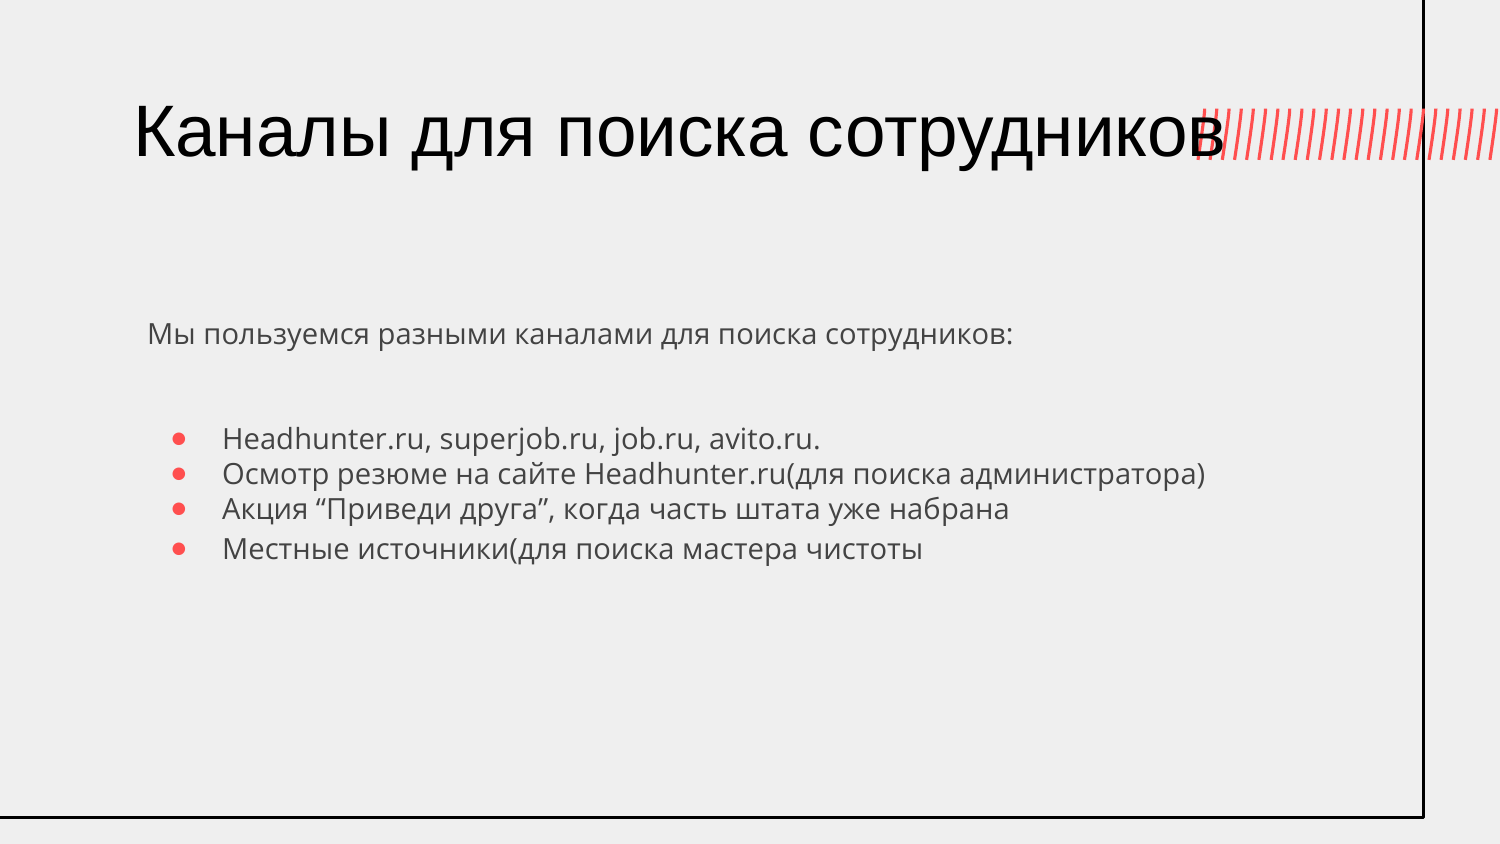

# Каналы для поиска сотрудников
Мы пользуемся разными каналами для поиска сотрудников:

Headhunter.ru, superjob.ru, job.ru, avito.ru.
Осмотр резюме на сайте Headhunter.ru(для поиска администратора)
Акция “Приведи друга”, когда часть штата уже набрана
Местные источники(для поиска мастера чистоты